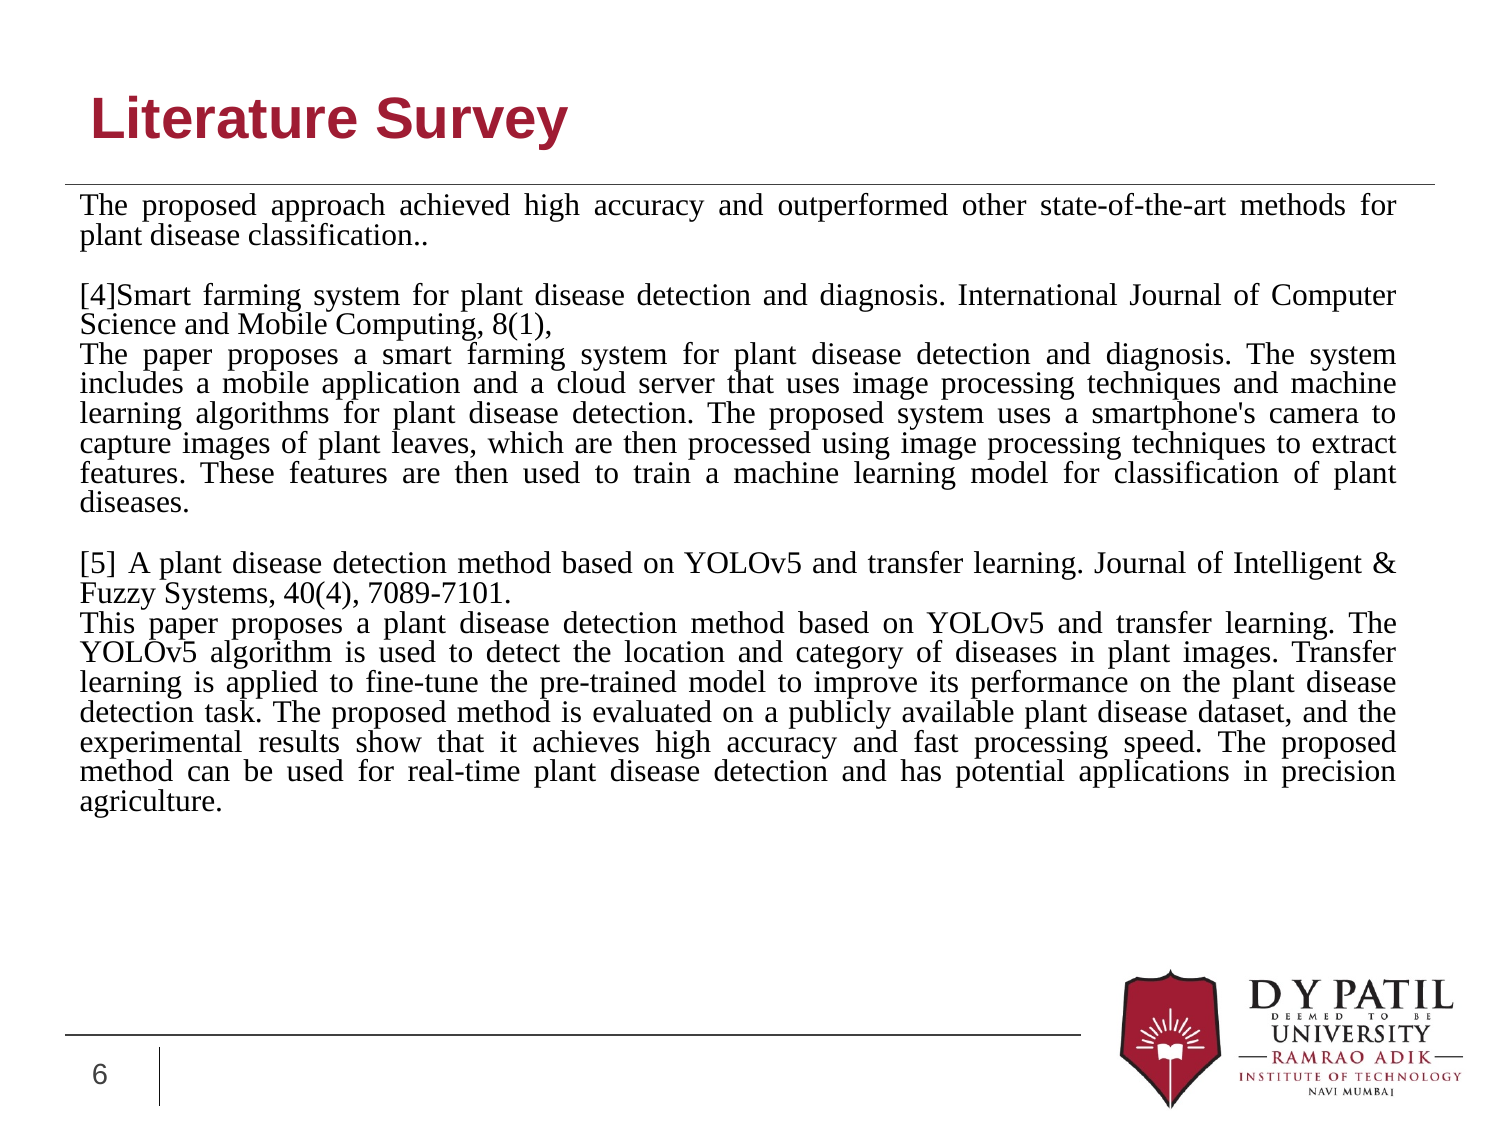

# Literature Survey
The proposed approach achieved high accuracy and outperformed other state-of-the-art methods for plant disease classification..

[4]Smart farming system for plant disease detection and diagnosis. International Journal of Computer Science and Mobile Computing, 8(1),
The paper proposes a smart farming system for plant disease detection and diagnosis. The system includes a mobile application and a cloud server that uses image processing techniques and machine learning algorithms for plant disease detection. The proposed system uses a smartphone's camera to capture images of plant leaves, which are then processed using image processing techniques to extract features. These features are then used to train a machine learning model for classification of plant diseases.

[5] A plant disease detection method based on YOLOv5 and transfer learning. Journal of Intelligent & Fuzzy Systems, 40(4), 7089-7101.
This paper proposes a plant disease detection method based on YOLOv5 and transfer learning. The YOLOv5 algorithm is used to detect the location and category of diseases in plant images. Transfer learning is applied to fine-tune the pre-trained model to improve its performance on the plant disease detection task. The proposed method is evaluated on a publicly available plant disease dataset, and the experimental results show that it achieves high accuracy and fast processing speed. The proposed method can be used for real-time plant disease detection and has potential applications in precision agriculture.

6